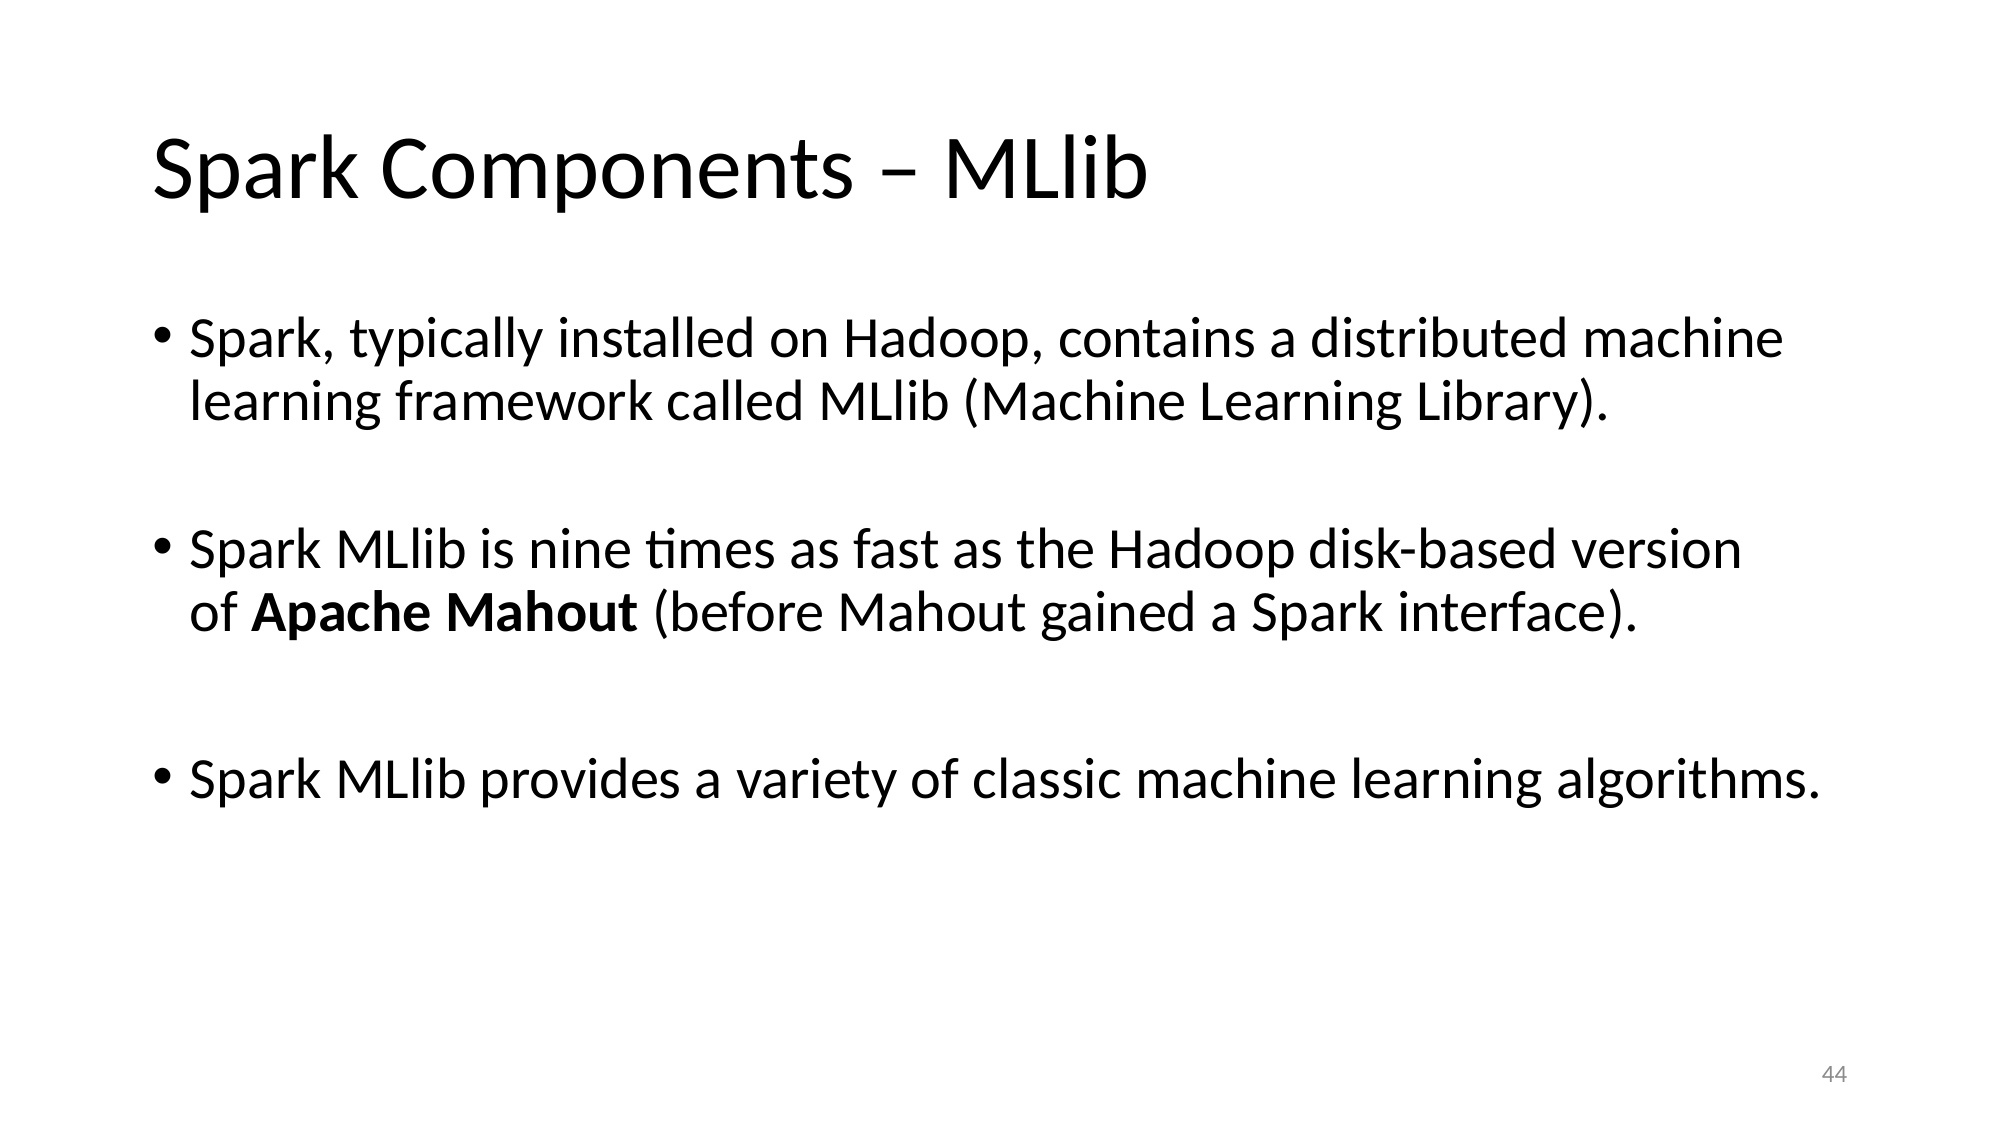

# Spark Components – MLlib
Spark, typically installed on Hadoop, contains a distributed machine learning framework called MLlib (Machine Learning Library).

Spark MLlib is nine times as fast as the Hadoop disk-based version of Apache Mahout (before Mahout gained a Spark interface).

Spark MLlib provides a variety of classic machine learning algorithms.

44